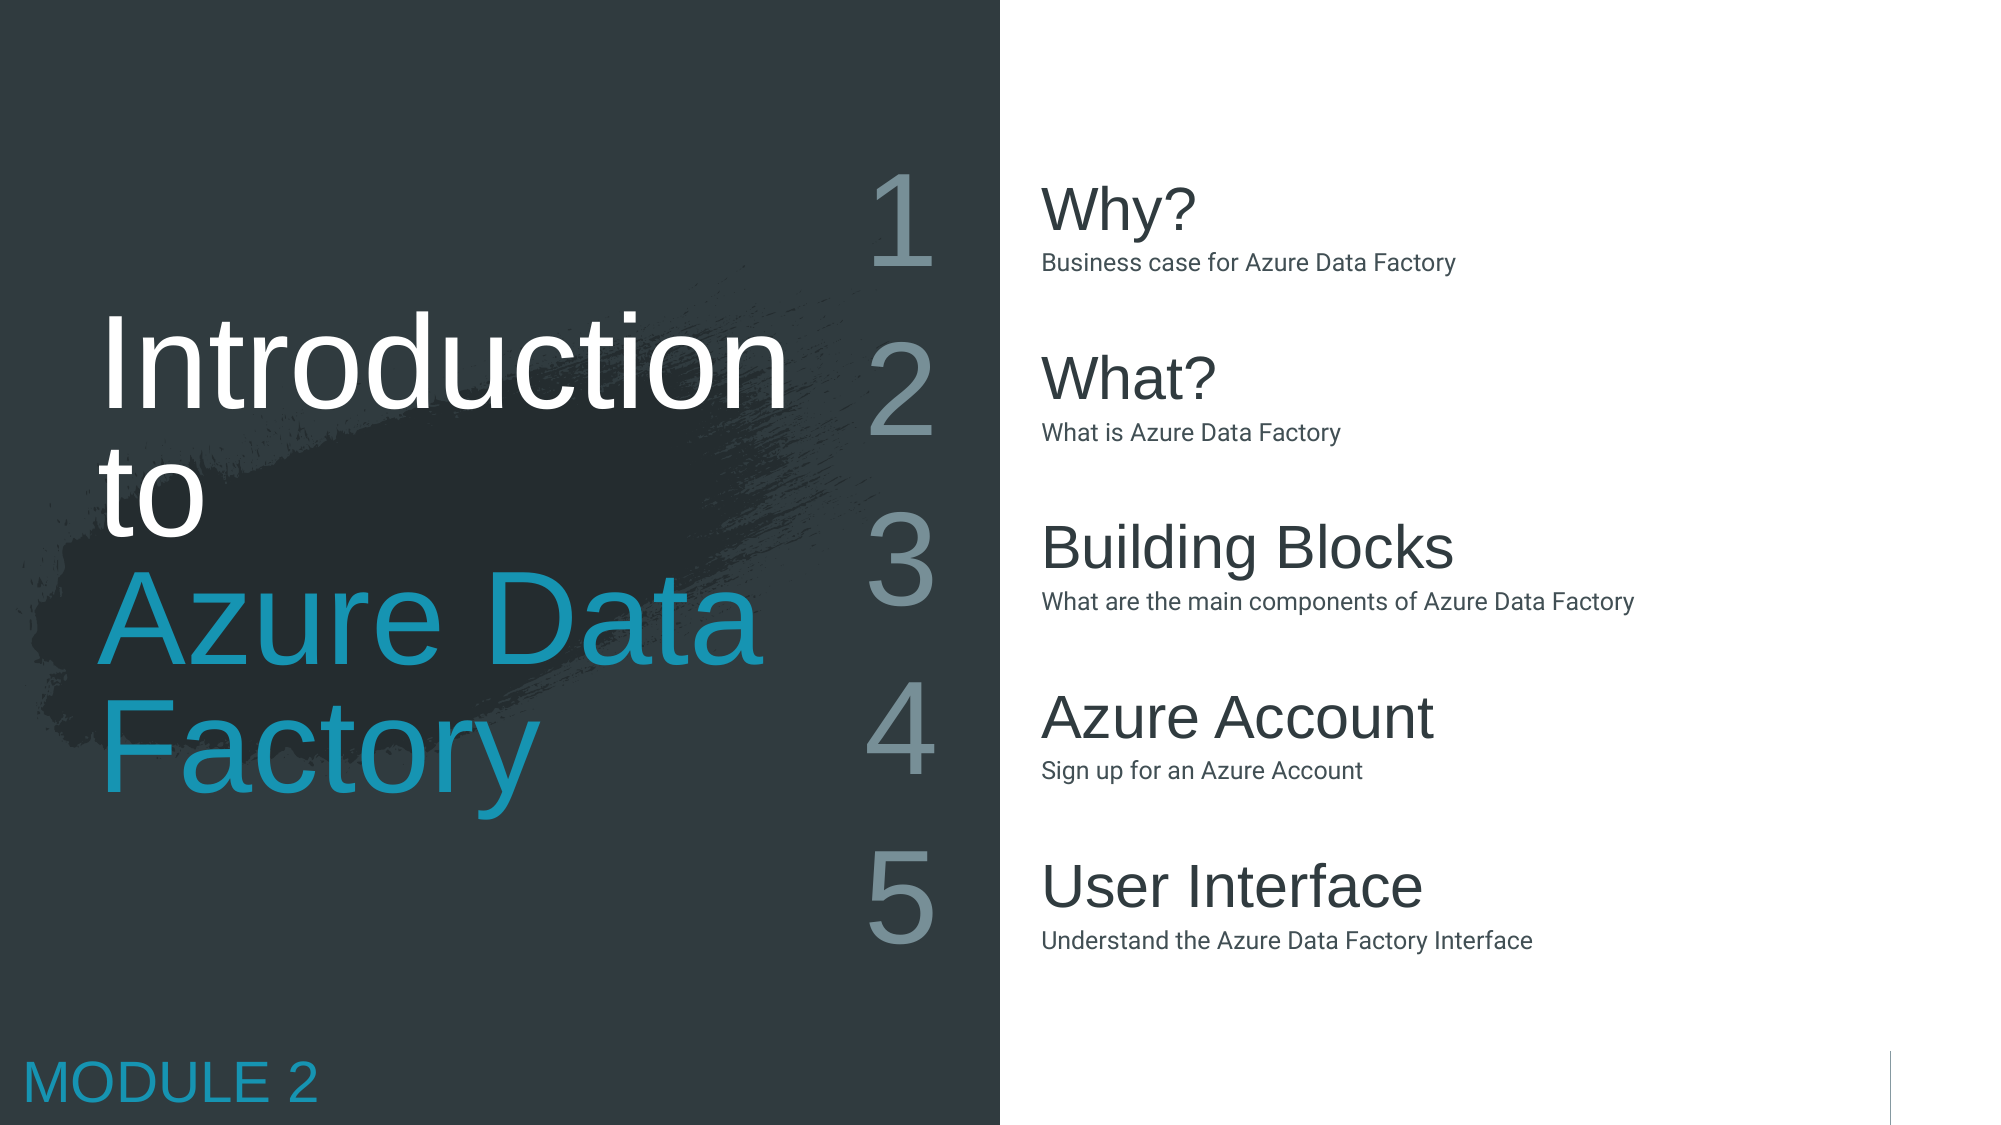

1
Why?
Business case for Azure Data Factory
2
What?
# Introduction to Azure Data Factory
What is Azure Data Factory
3
Building Blocks
What are the main components of Azure Data Factory
4
Azure Account
Sign up for an Azure Account
5
User Interface
Understand the Azure Data Factory Interface
MODULE 2